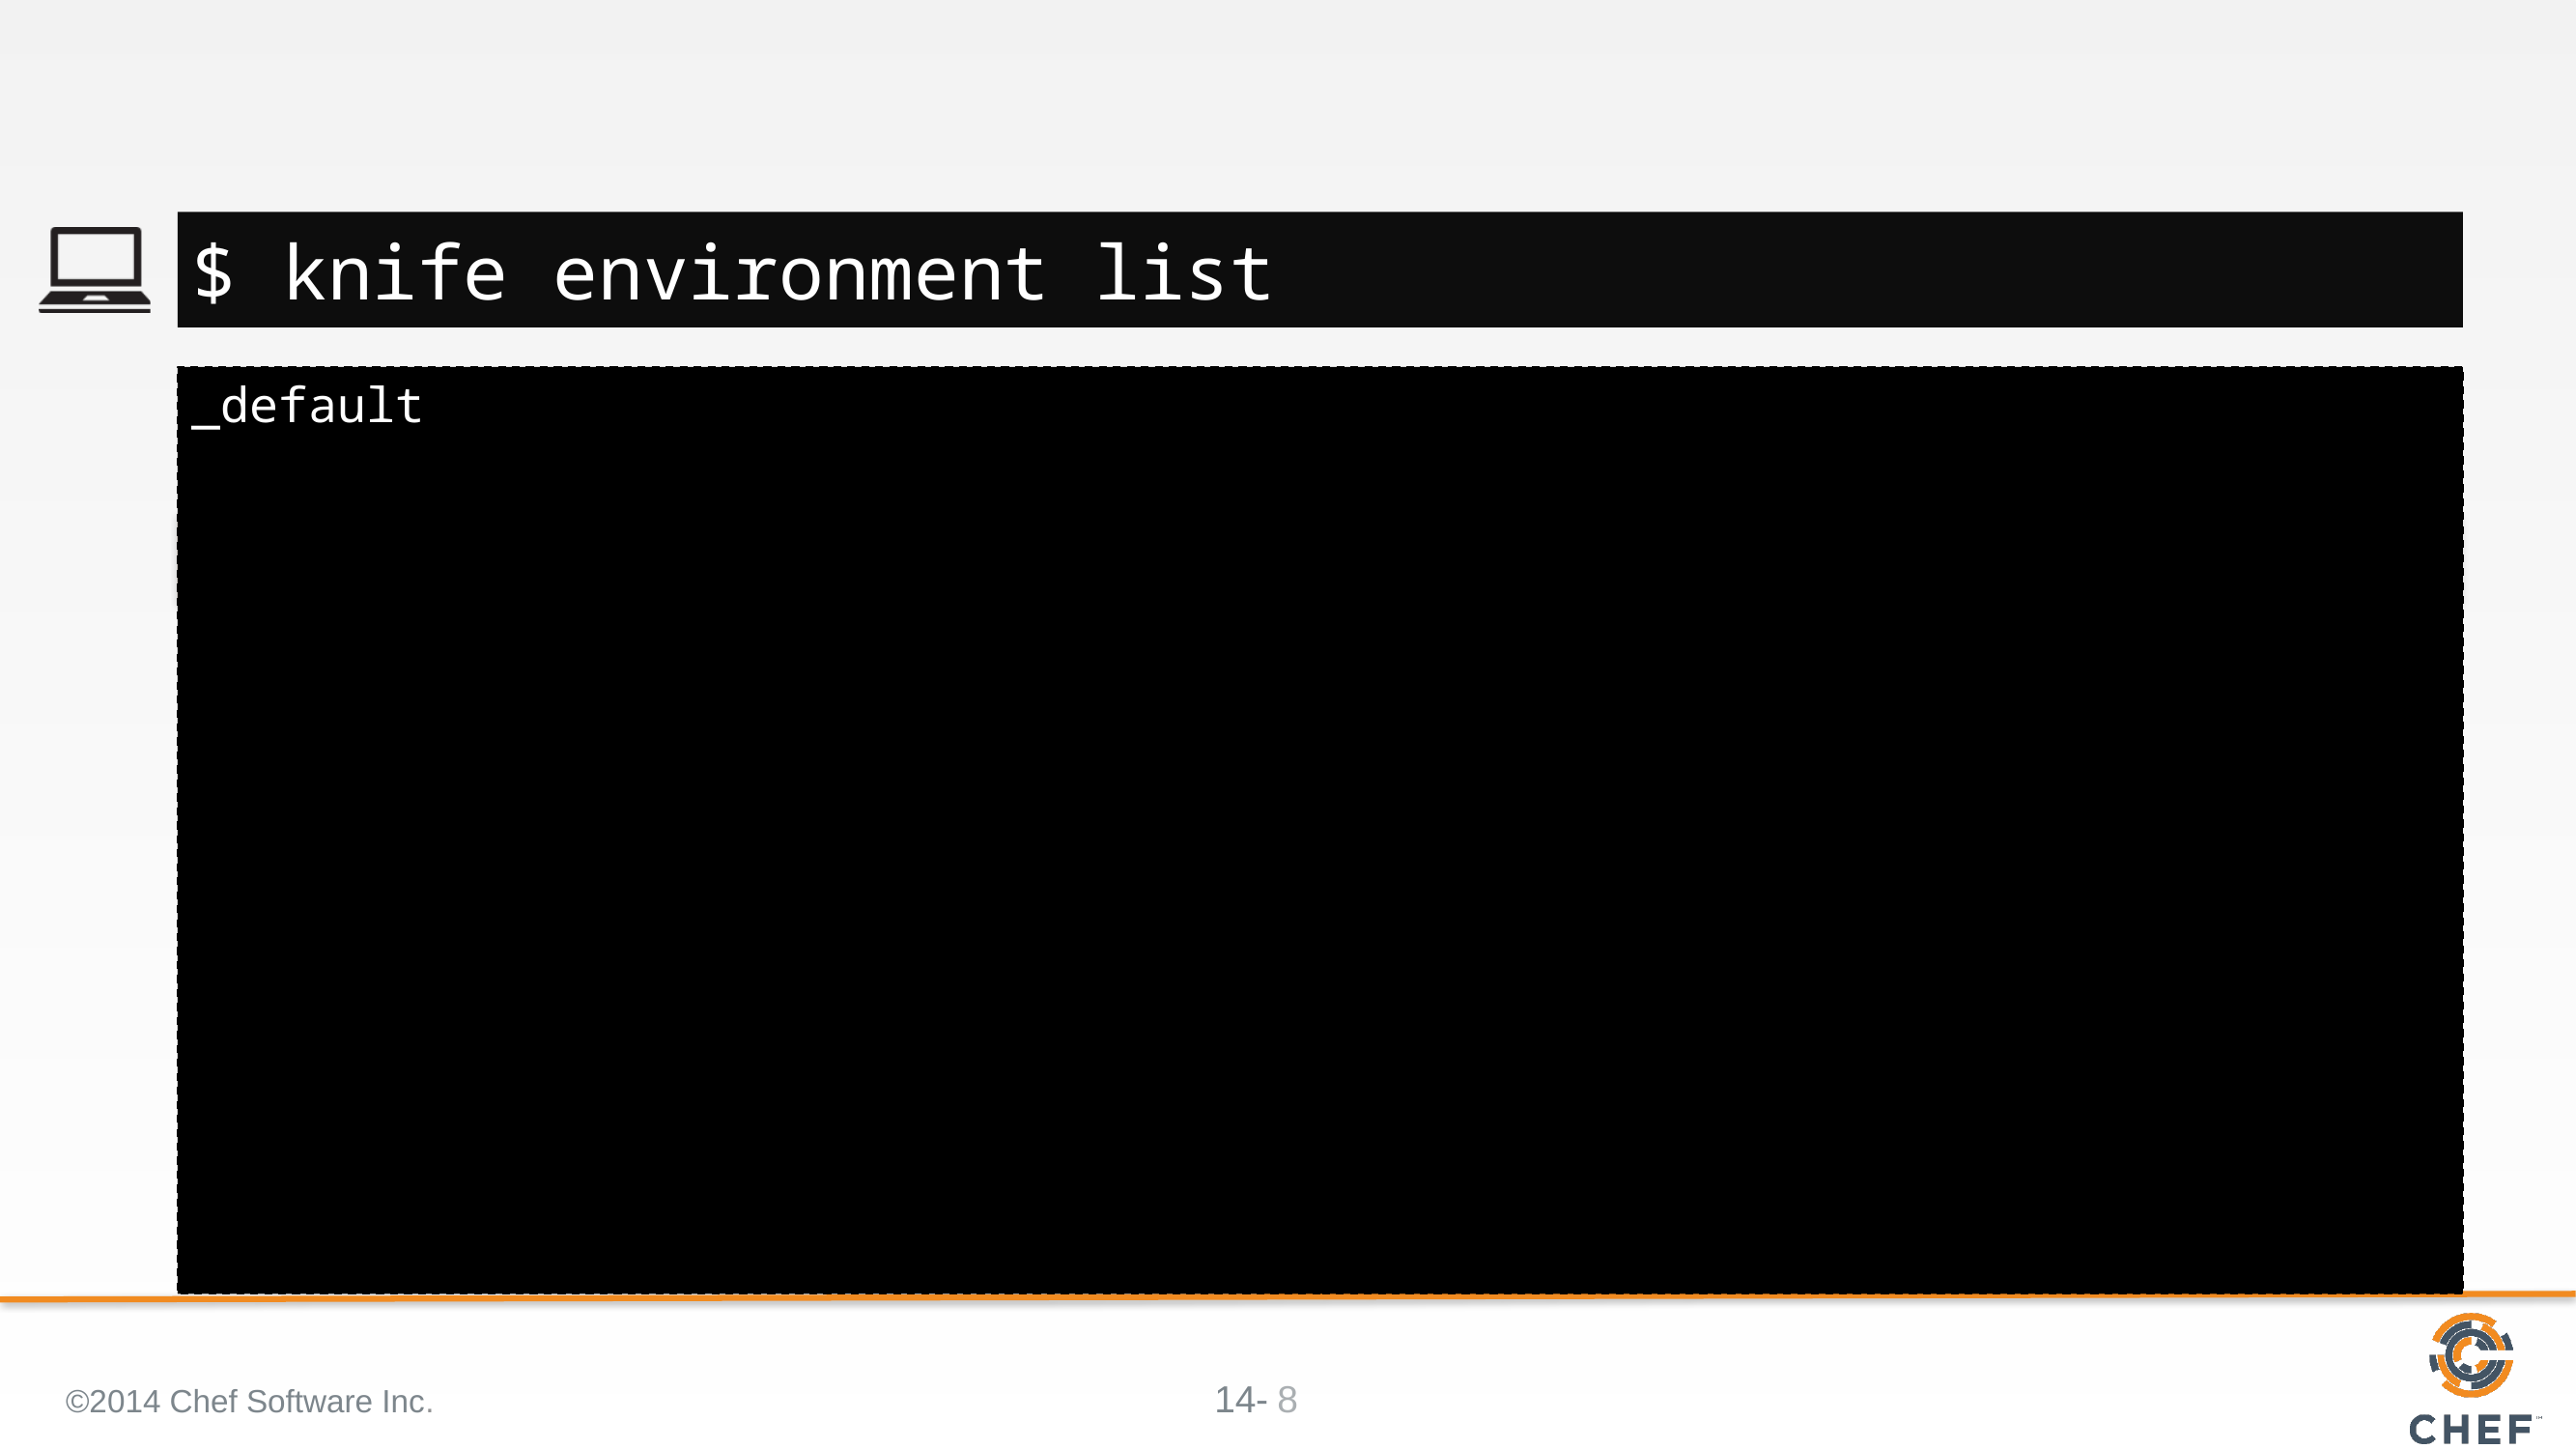

#
$ knife environment list
_default
©2014 Chef Software Inc.
8